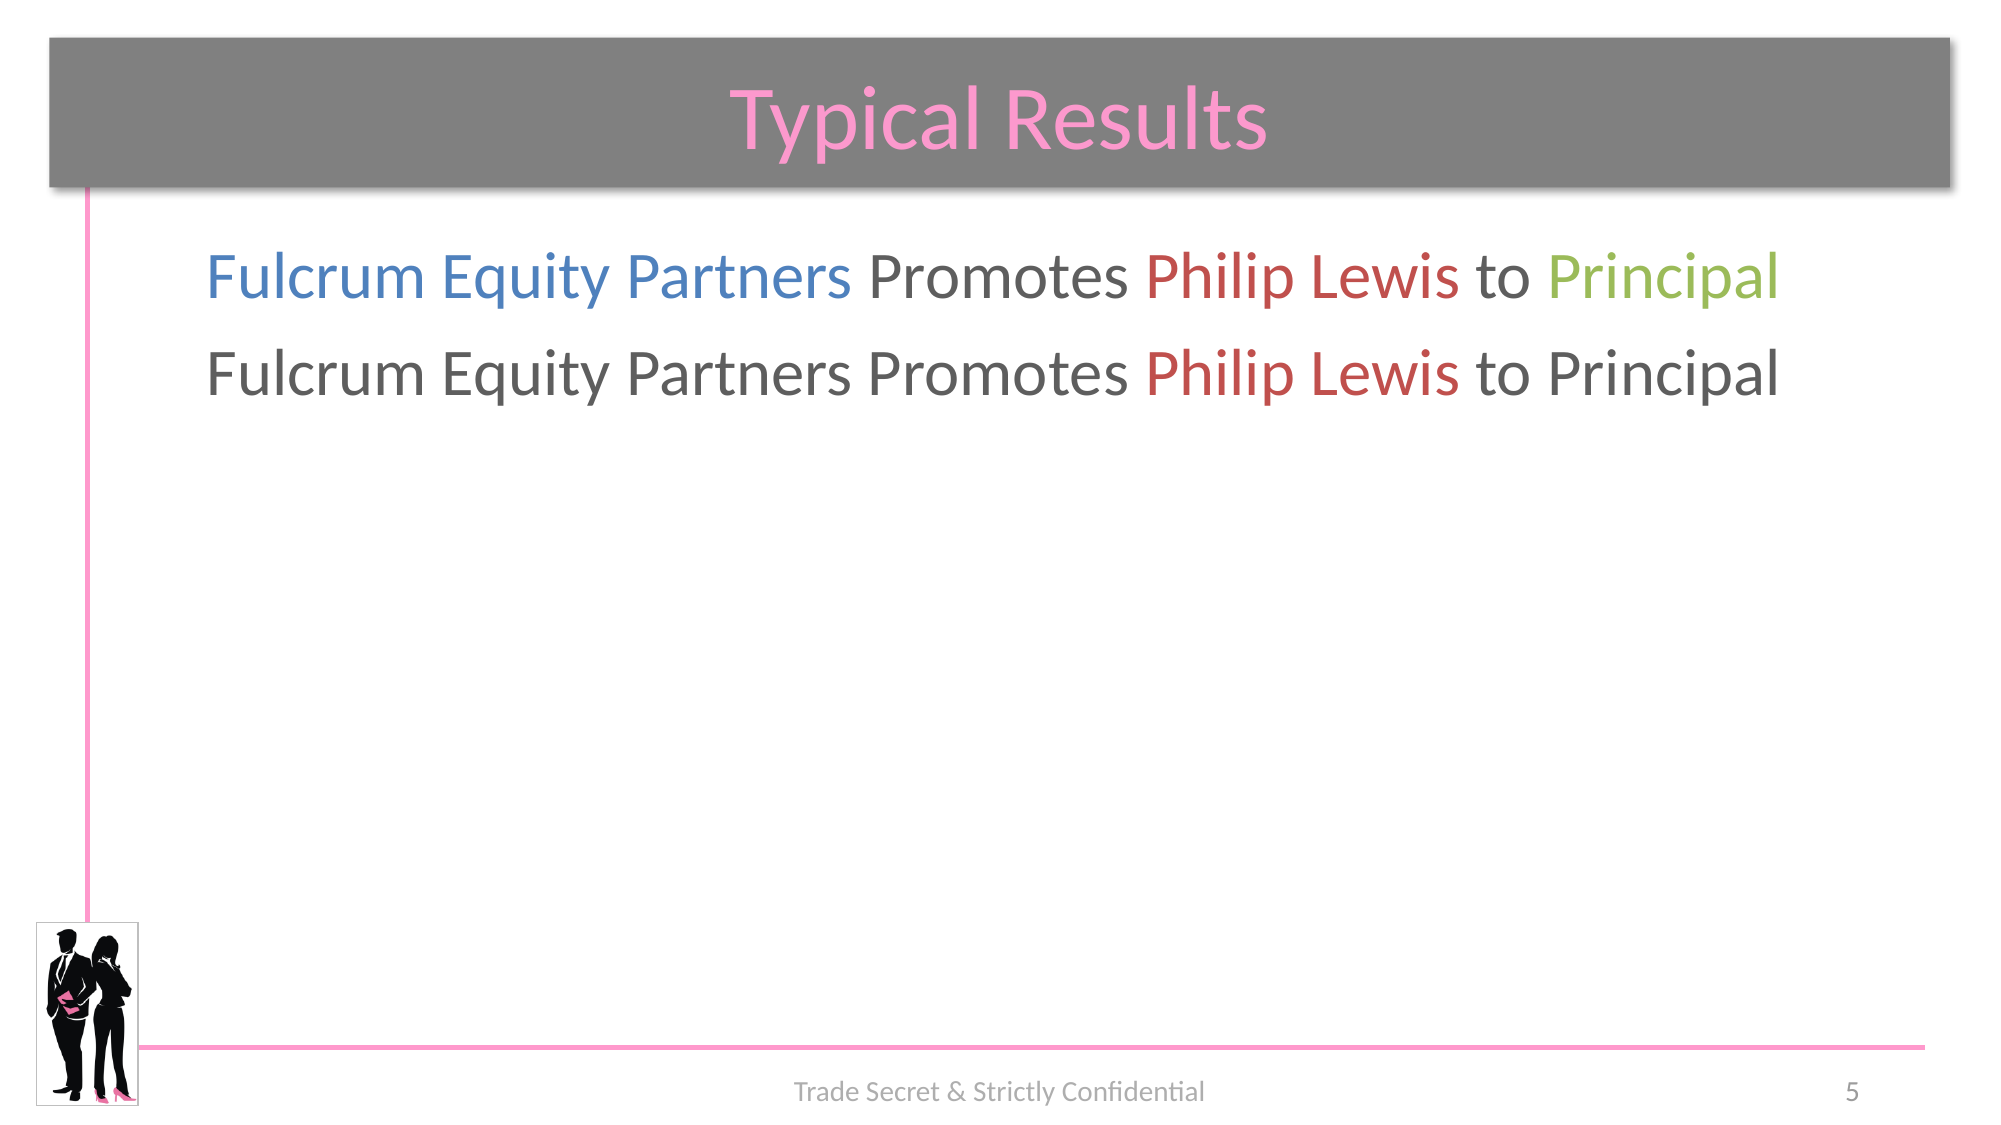

# Typical Results
Fulcrum Equity Partners Promotes Philip Lewis to Principal
Fulcrum Equity Partners Promotes Philip Lewis to Principal